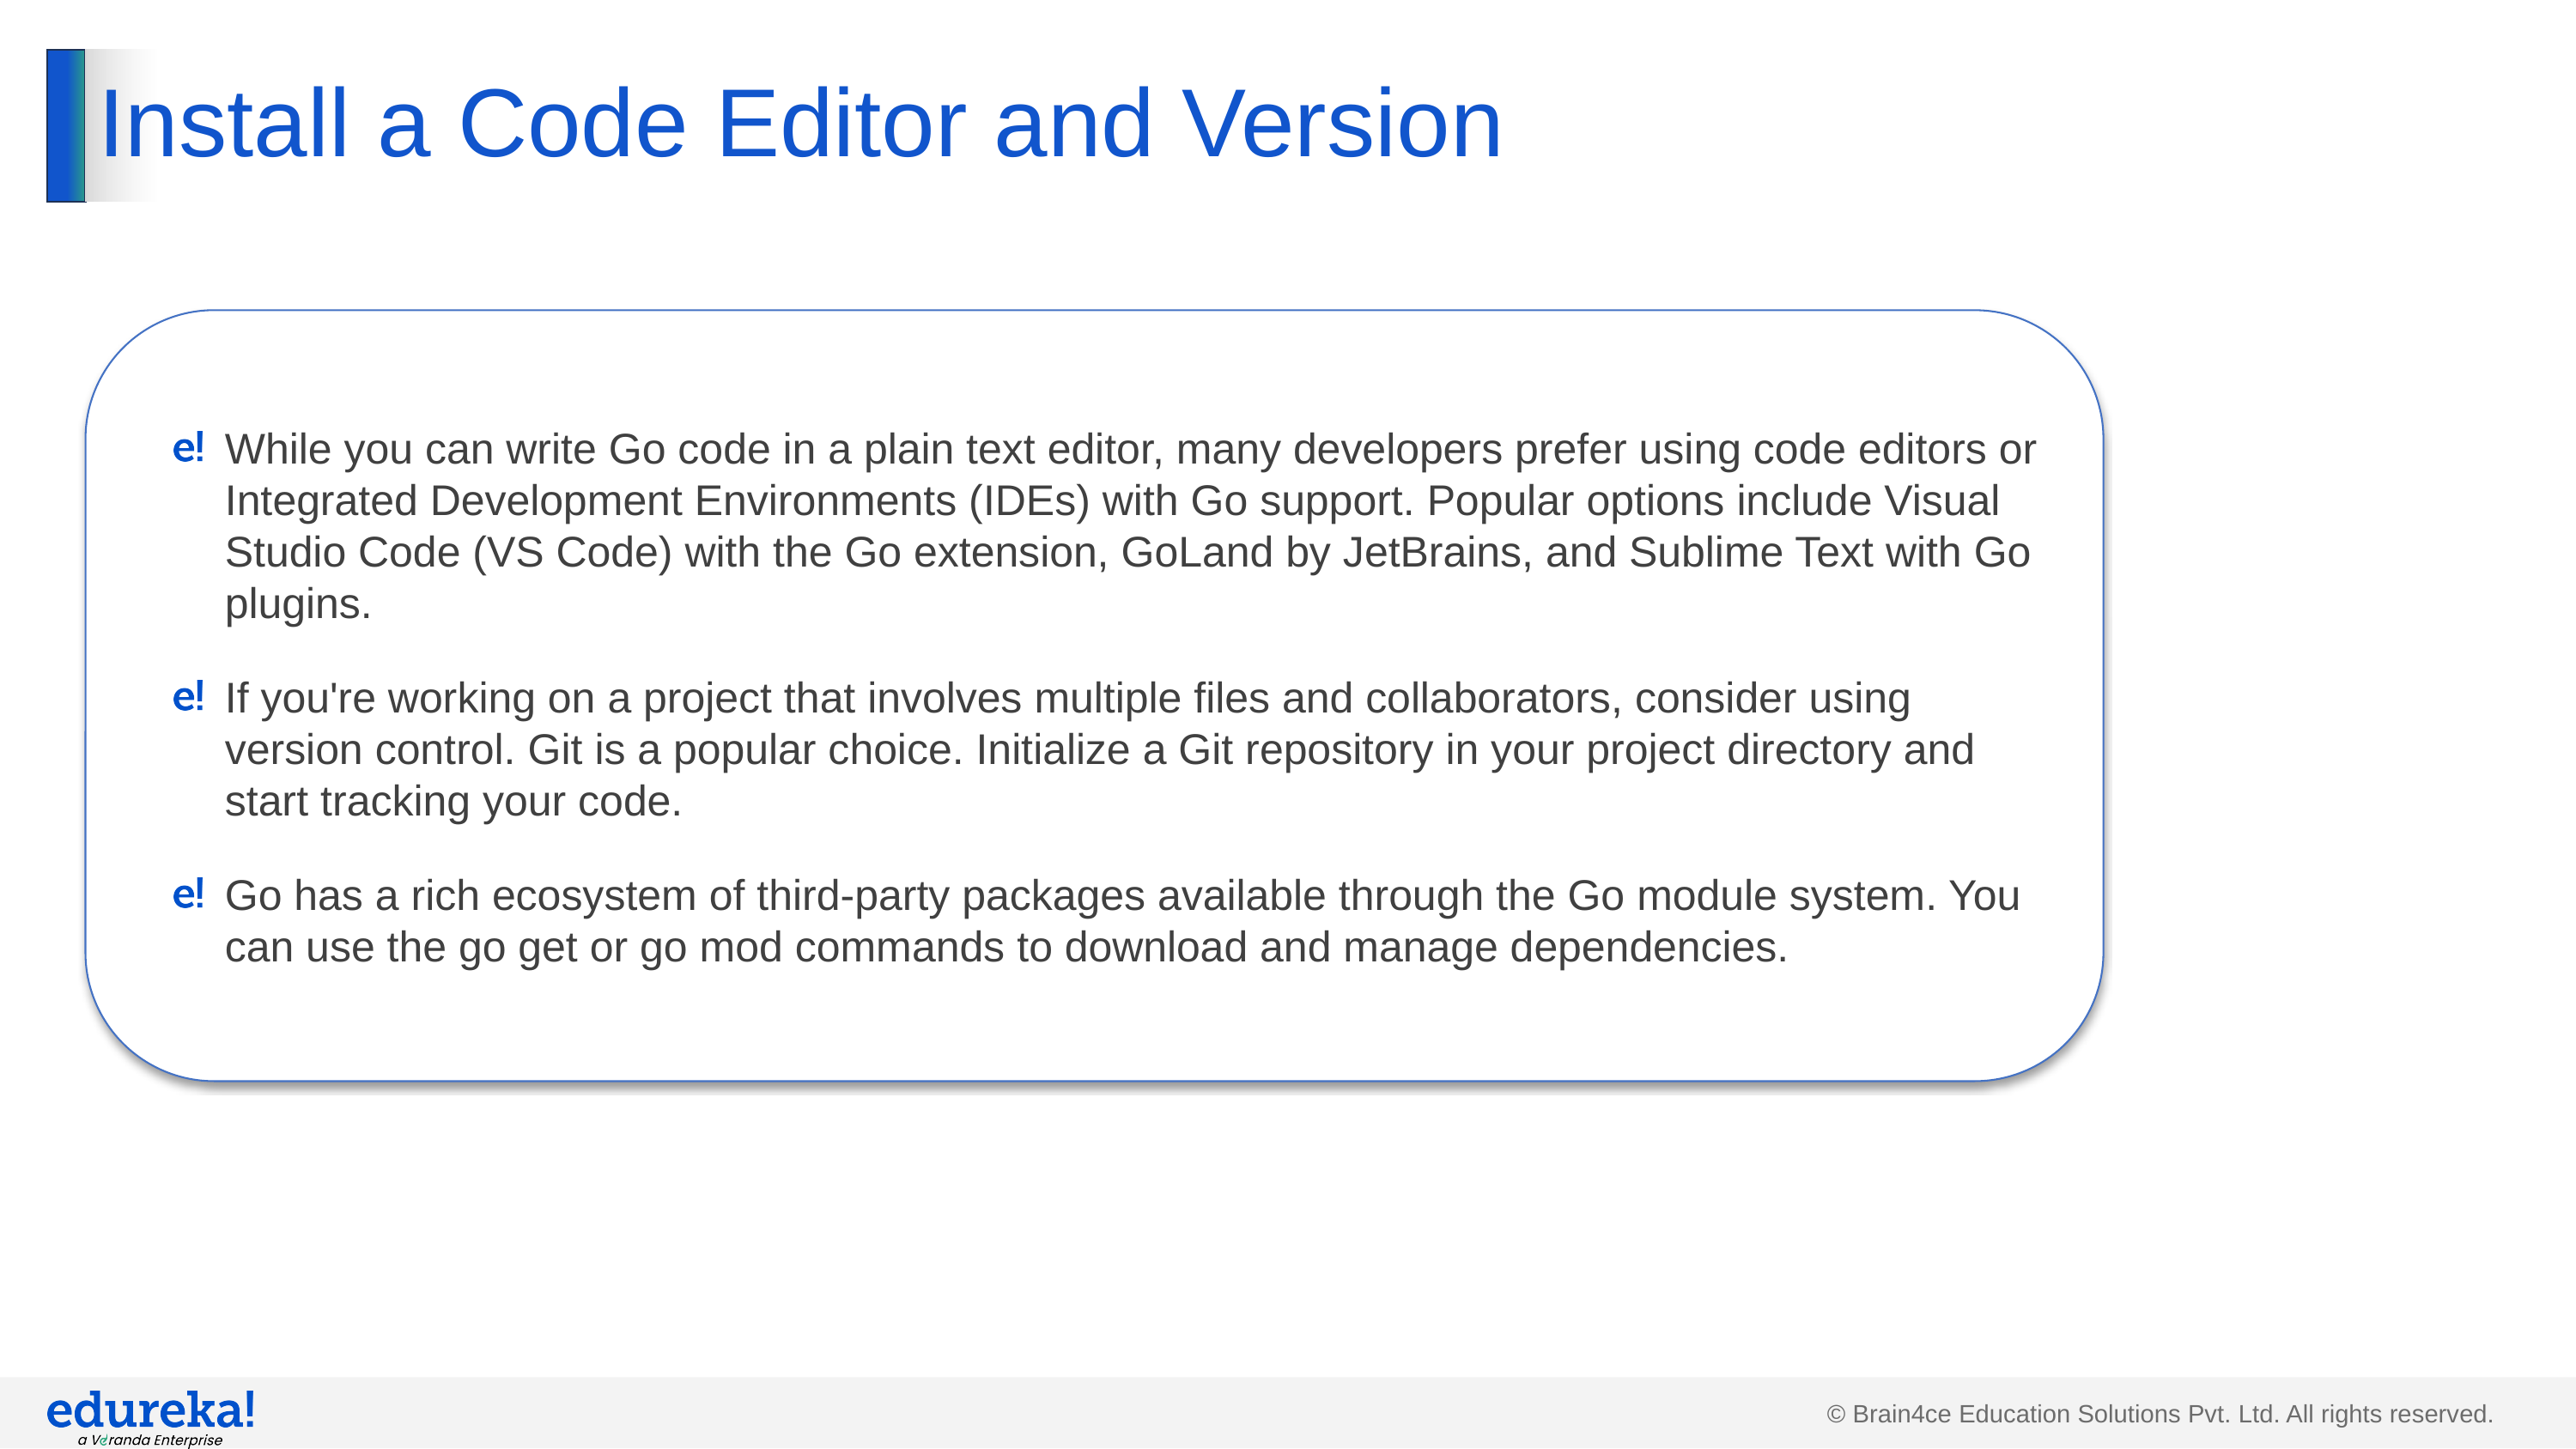

# Install a Code Editor and Version
While you can write Go code in a plain text editor, many developers prefer using code editors or Integrated Development Environments (IDEs) with Go support. Popular options include Visual Studio Code (VS Code) with the Go extension, GoLand by JetBrains, and Sublime Text with Go plugins.
If you're working on a project that involves multiple files and collaborators, consider using version control. Git is a popular choice. Initialize a Git repository in your project directory and start tracking your code.
Go has a rich ecosystem of third-party packages available through the Go module system. You can use the go get or go mod commands to download and manage dependencies.